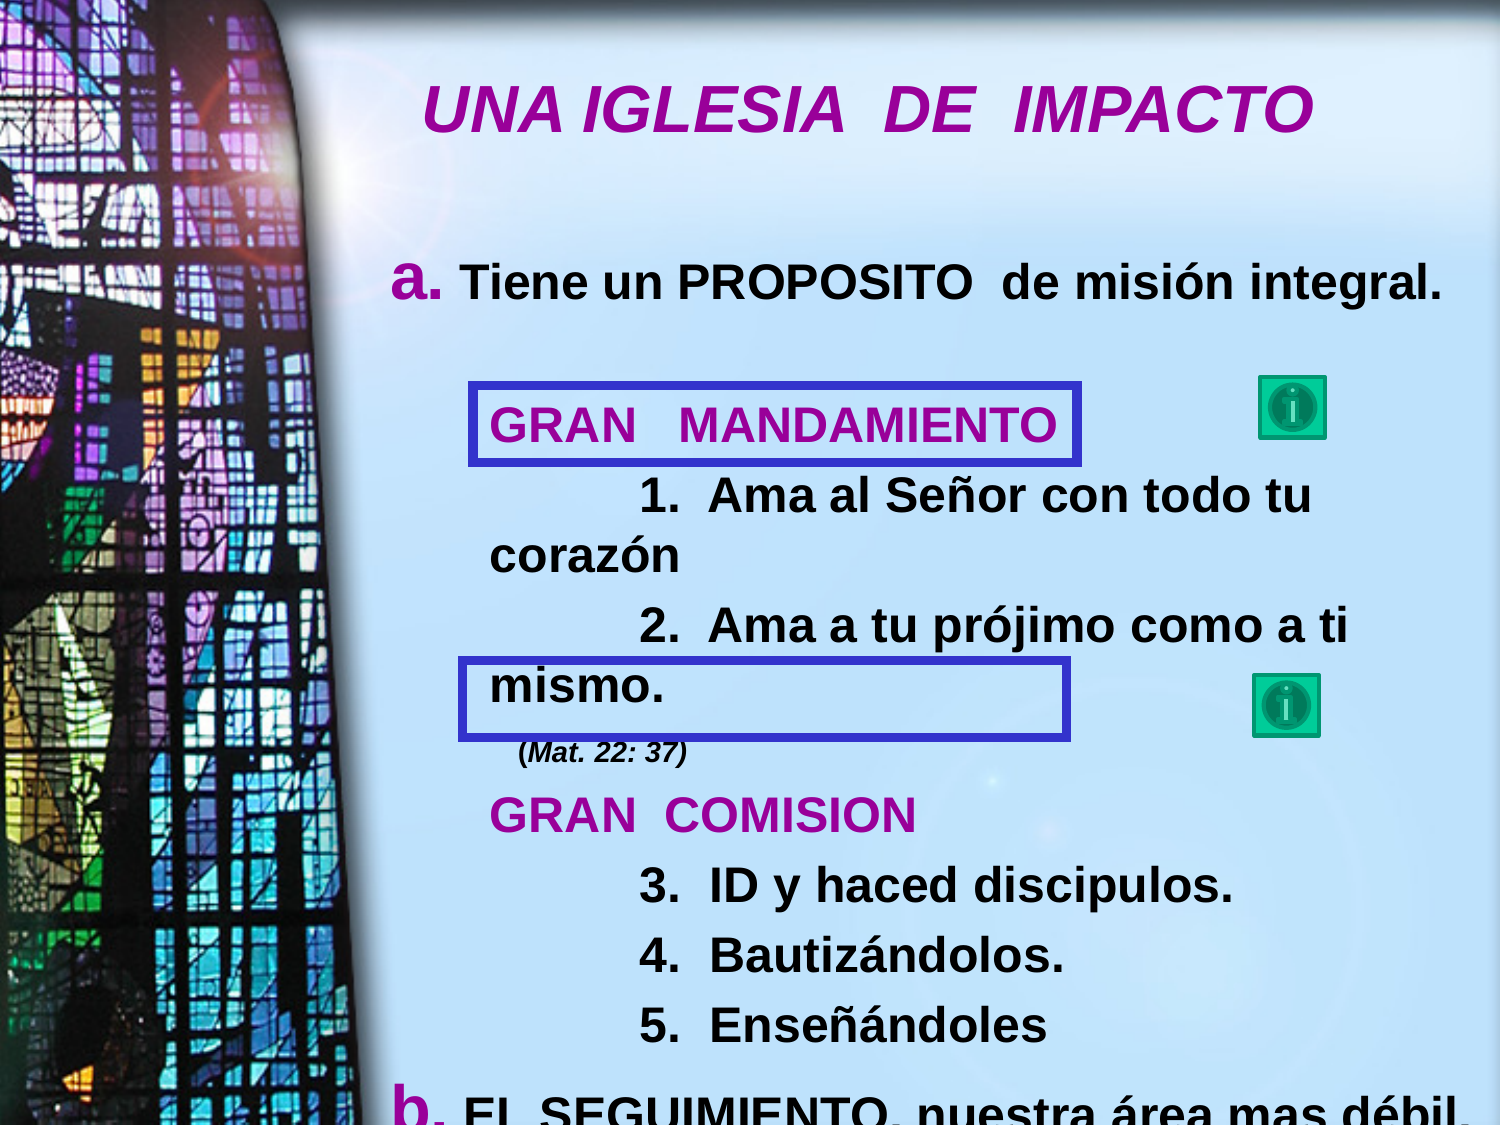

# UNA IGLESIA  DE  IMPACTO
a. Tiene un PROPOSITO  de misión integral.

	GRAN   MANDAMIENTO
		1.  Ama al Señor con todo tu corazón
		2.  Ama a tu prójimo como a ti mismo. 					         (Mat. 22: 37)
	GRAN  COMISION
		3.  ID y haced discipulos.
		4.  Bautizándolos.
		5.  Enseñándoles
b. EL SEGUIMIENTO, nuestra área mas débil.